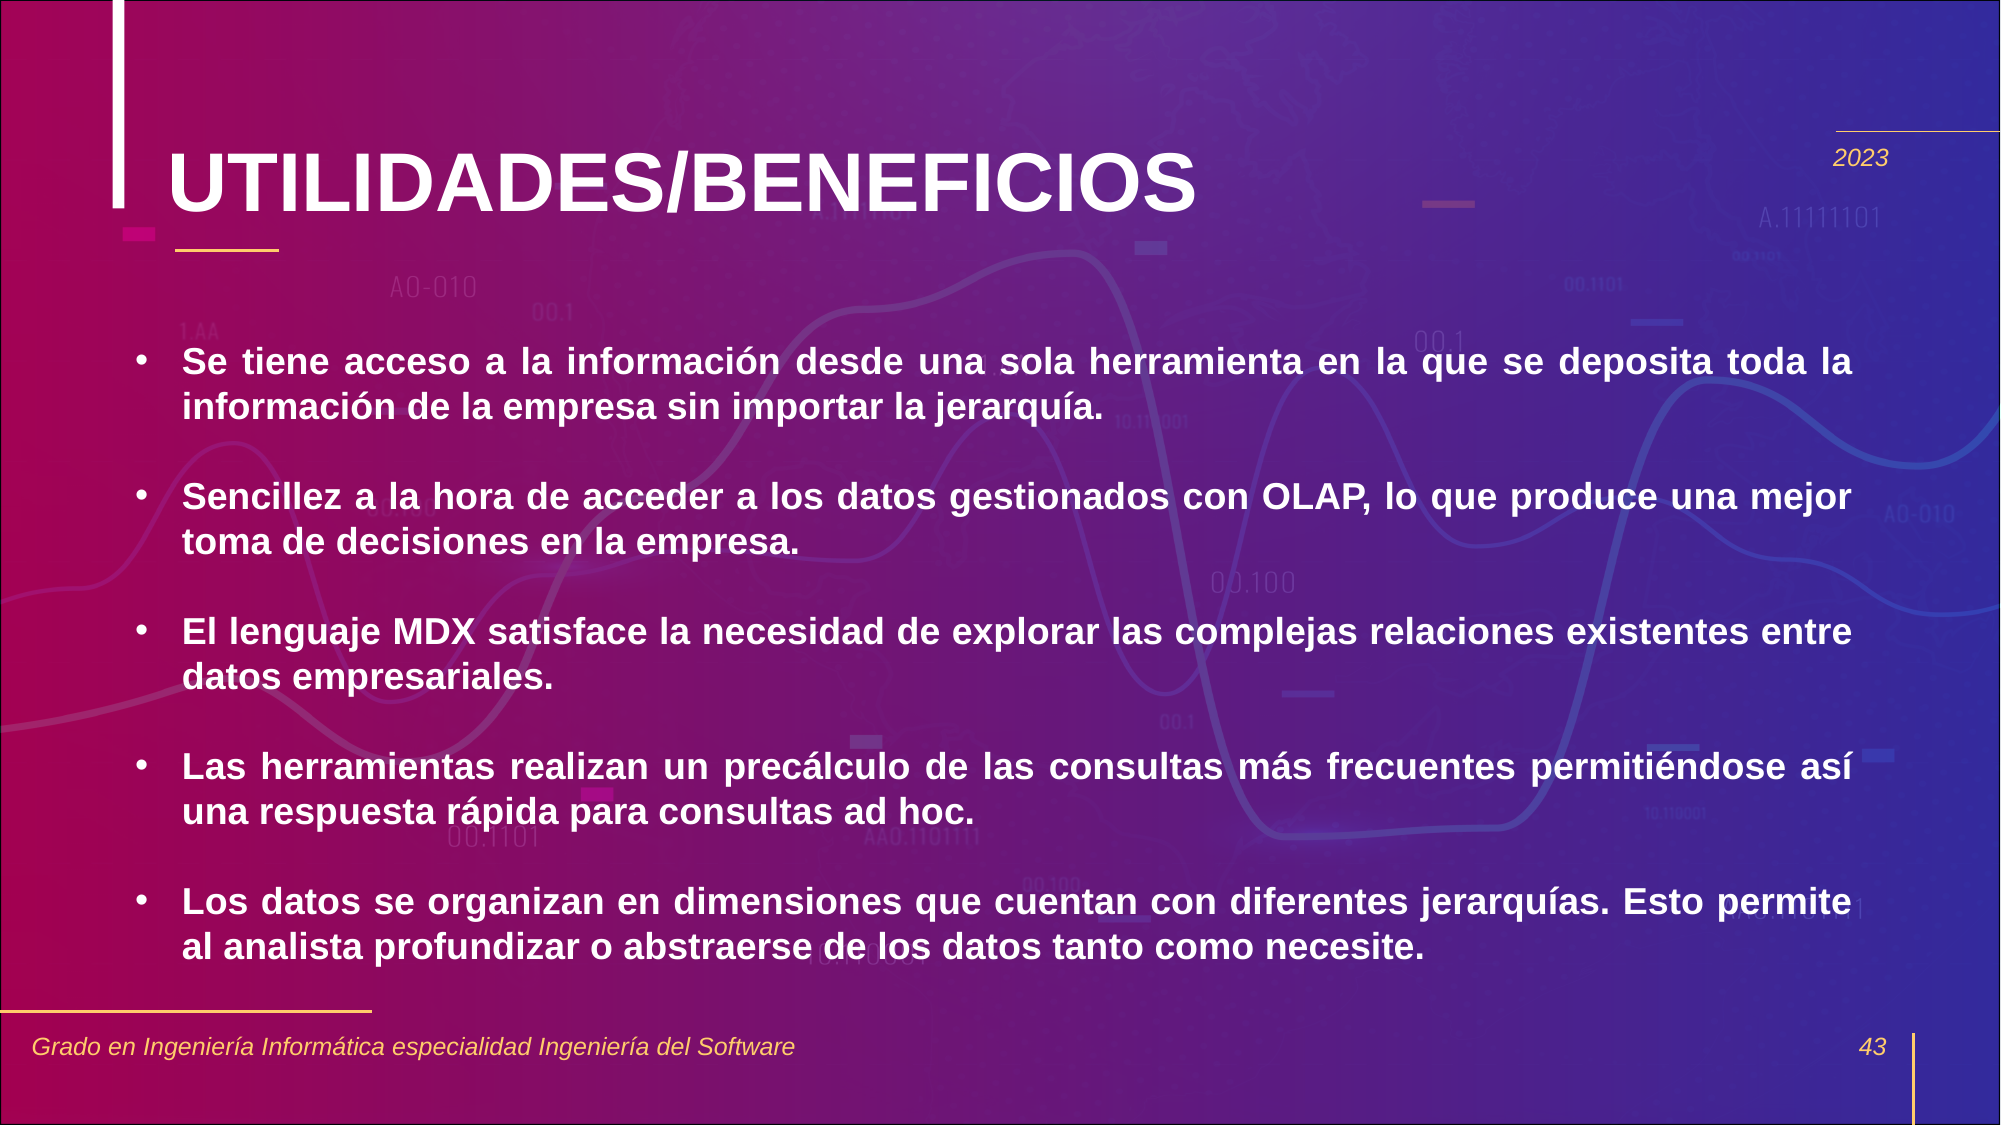

# UTILIDADES/BENEFICIOS
2023
Se tiene acceso a la información desde una sola herramienta en la que se deposita toda la información de la empresa sin importar la jerarquía.

Sencillez a la hora de acceder a los datos gestionados con OLAP, lo que produce una mejor toma de decisiones en la empresa.

El lenguaje MDX satisface la necesidad de explorar las complejas relaciones existentes entre datos empresariales.

Las herramientas realizan un precálculo de las consultas más frecuentes permitiéndose así una respuesta rápida para consultas ad hoc.

Los datos se organizan en dimensiones que cuentan con diferentes jerarquías. Esto permite al analista profundizar o abstraerse de los datos tanto como necesite.
Grado en Ingeniería Informática especialidad Ingeniería del Software
43